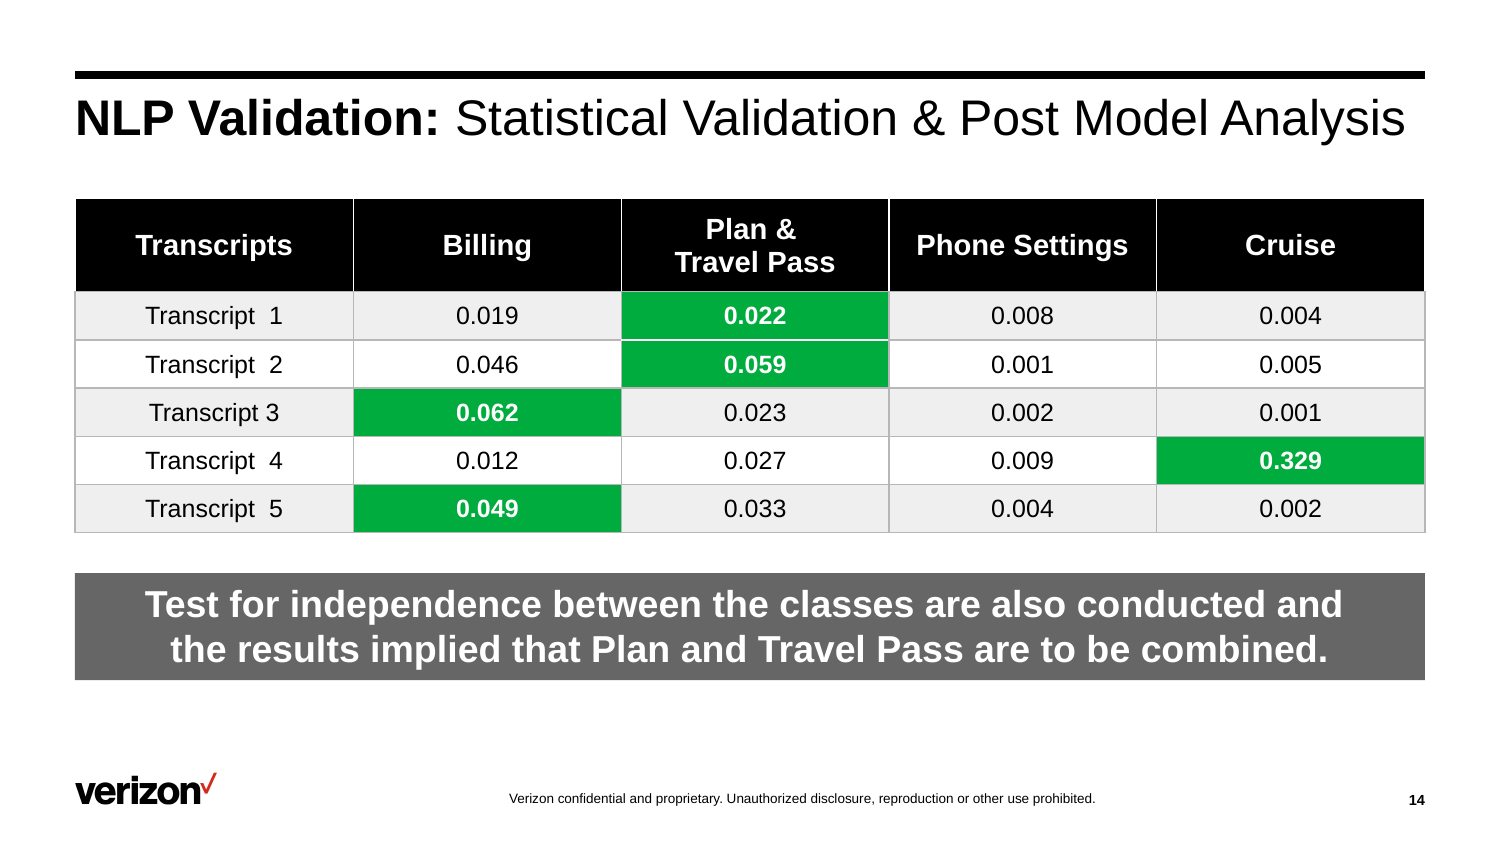

# NLP Validation: Statistical Validation & Post Model Analysis
| Transcripts | Billing | Plan & Travel Pass | Phone Settings | Cruise |
| --- | --- | --- | --- | --- |
| Transcript 1 | 0.019 | 0.022 | 0.008 | 0.004 |
| Transcript 2 | 0.046 | 0.059 | 0.001 | 0.005 |
| Transcript 3 | 0.062 | 0.023 | 0.002 | 0.001 |
| Transcript 4 | 0.012 | 0.027 | 0.009 | 0.329 |
| Transcript 5 | 0.049 | 0.033 | 0.004 | 0.002 |
Test for independence between the classes are also conducted and
the results implied that Plan and Travel Pass are to be combined.
14